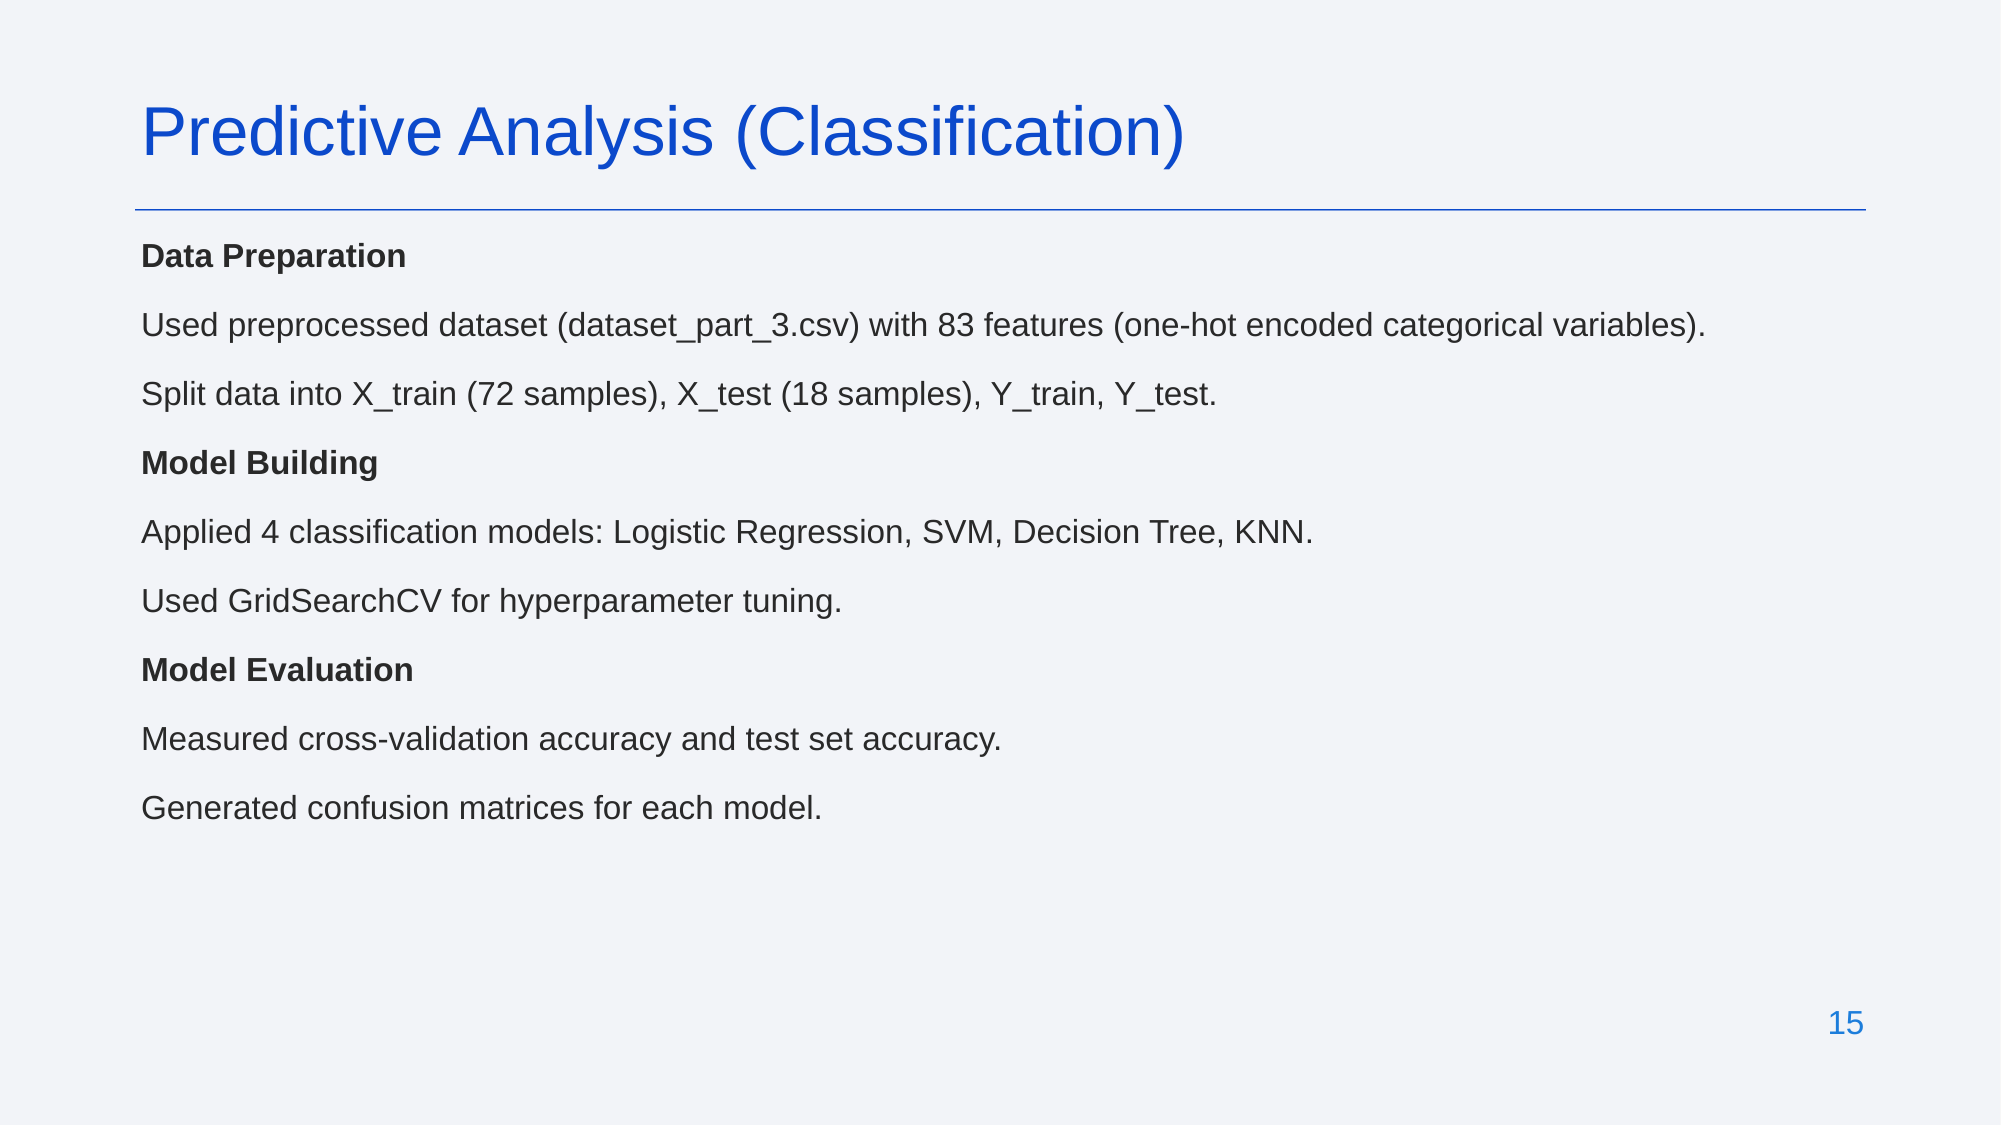

Predictive Analysis (Classification)
Data Preparation
Used preprocessed dataset (dataset_part_3.csv) with 83 features (one-hot encoded categorical variables).
Split data into X_train (72 samples), X_test (18 samples), Y_train, Y_test.
Model Building
Applied 4 classification models: Logistic Regression, SVM, Decision Tree, KNN.
Used GridSearchCV for hyperparameter tuning.
Model Evaluation
Measured cross-validation accuracy and test set accuracy.
Generated confusion matrices for each model.
15